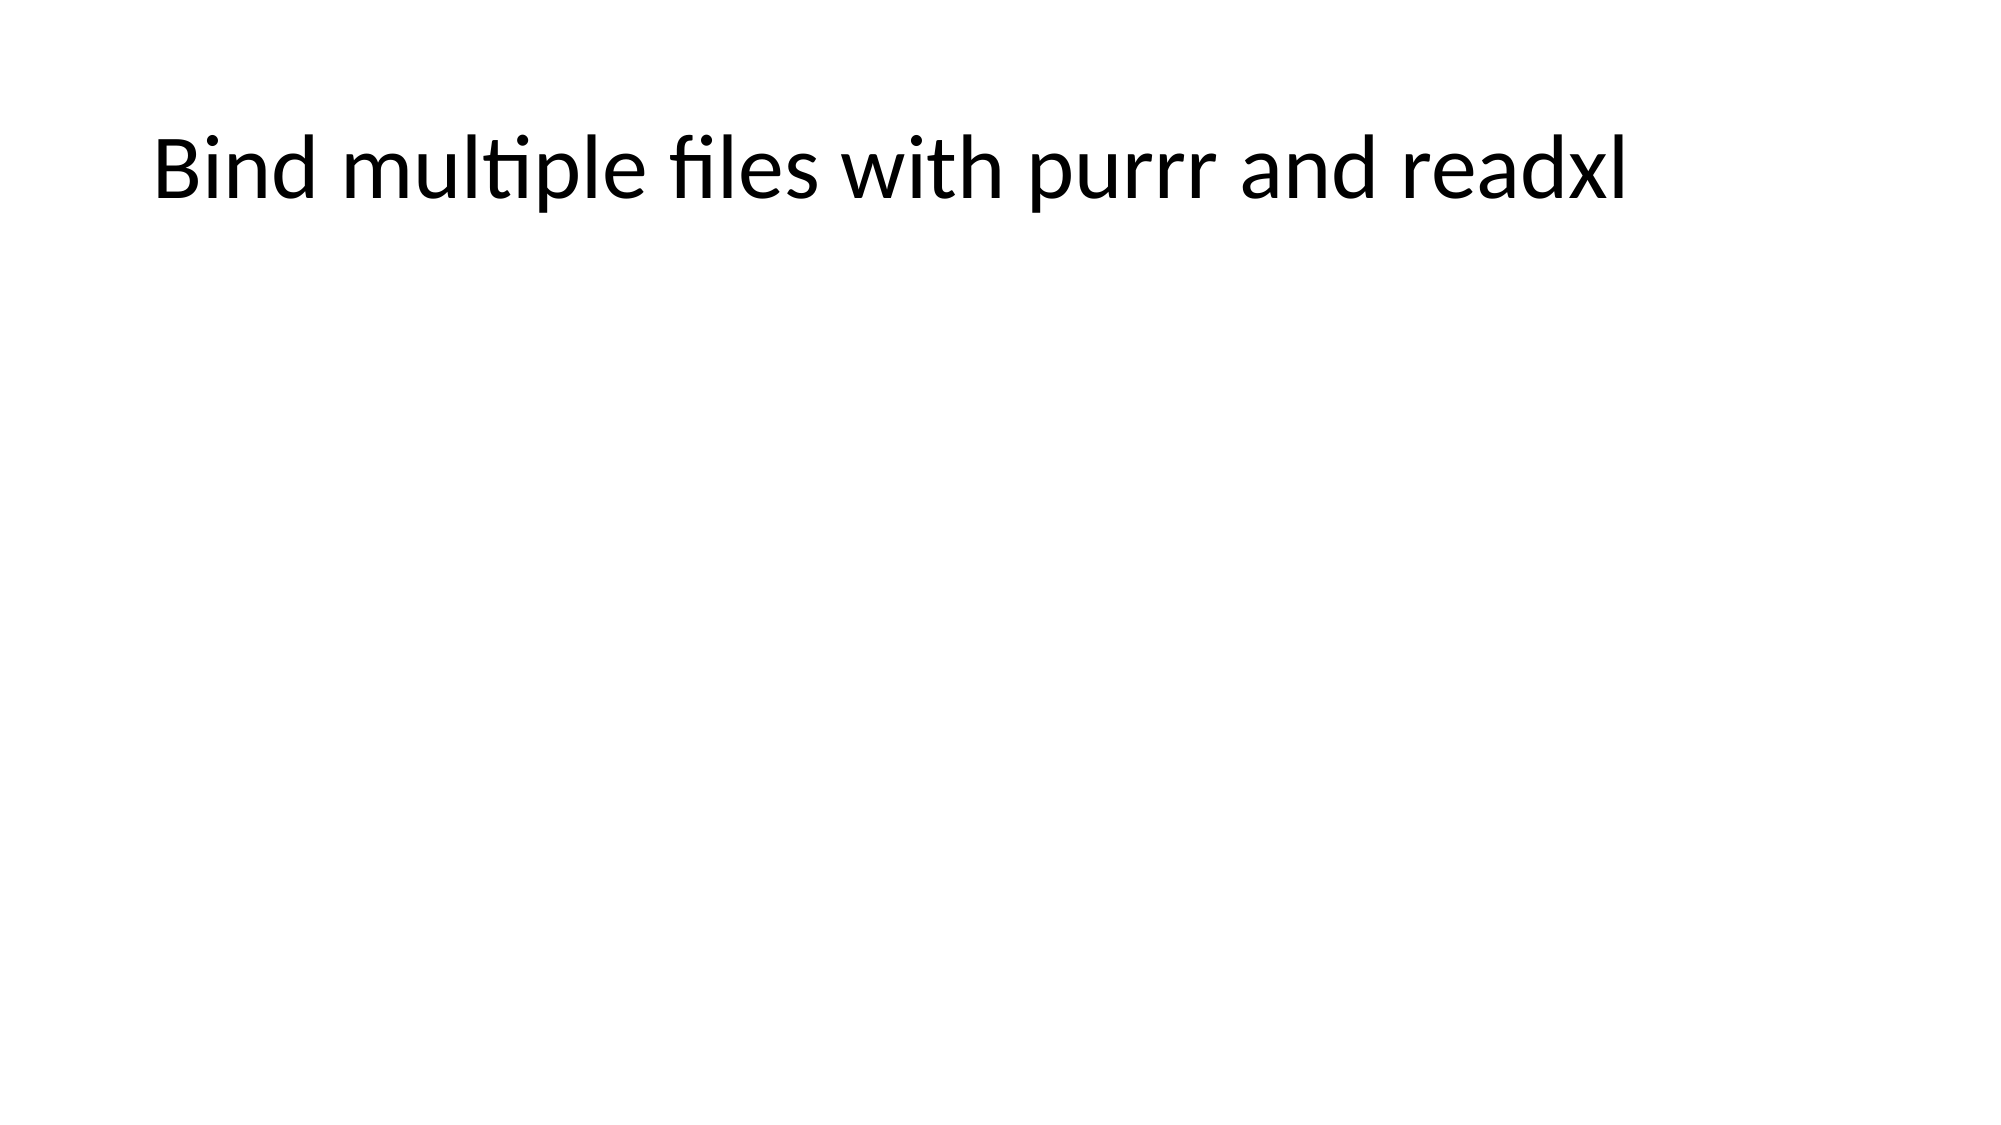

# Bind multiple files with purrr and readxl